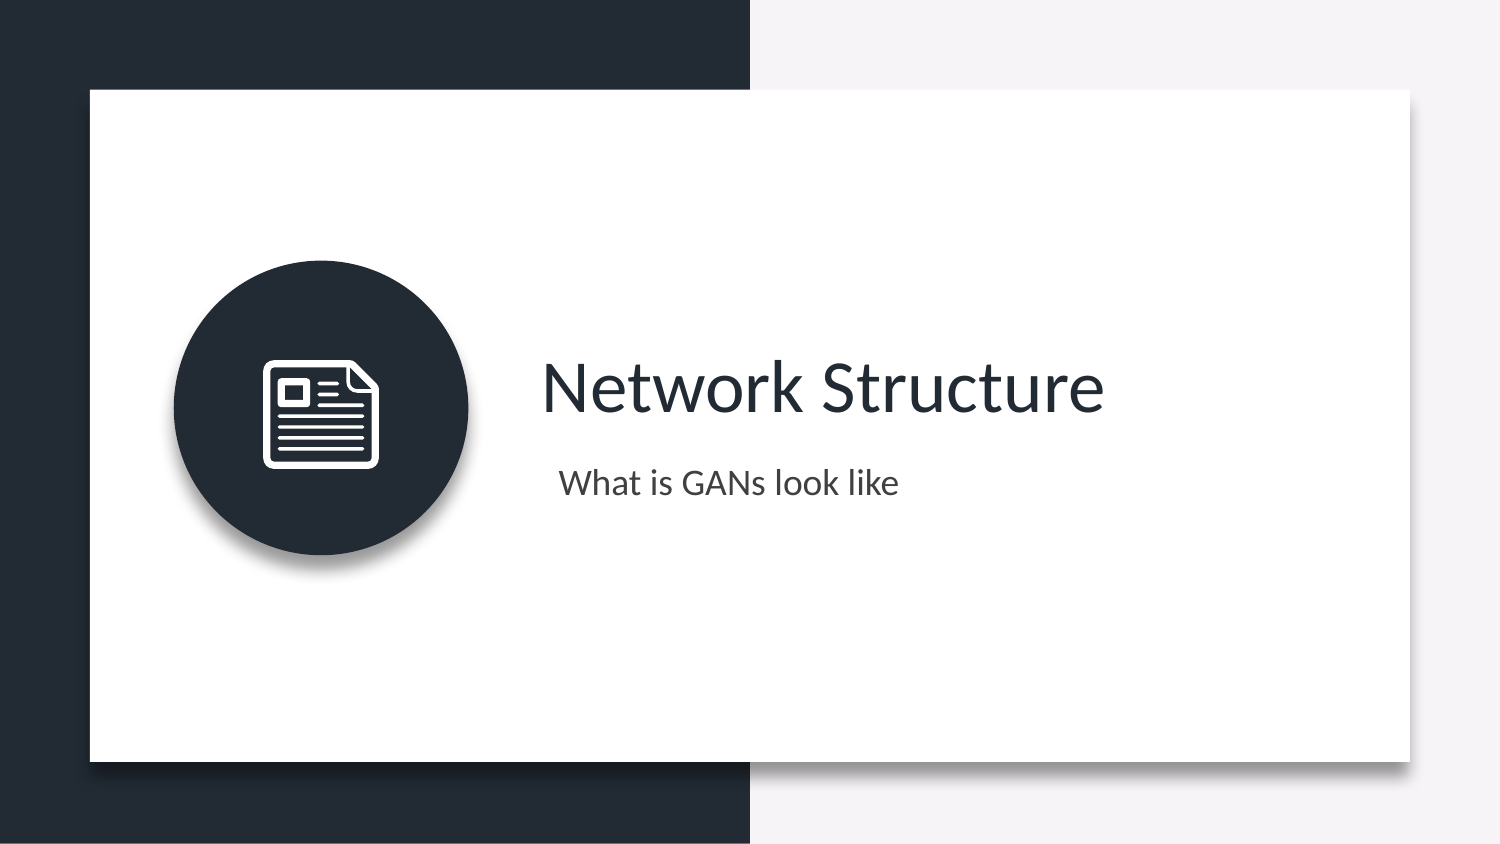

Network Structure

What is GANs look like